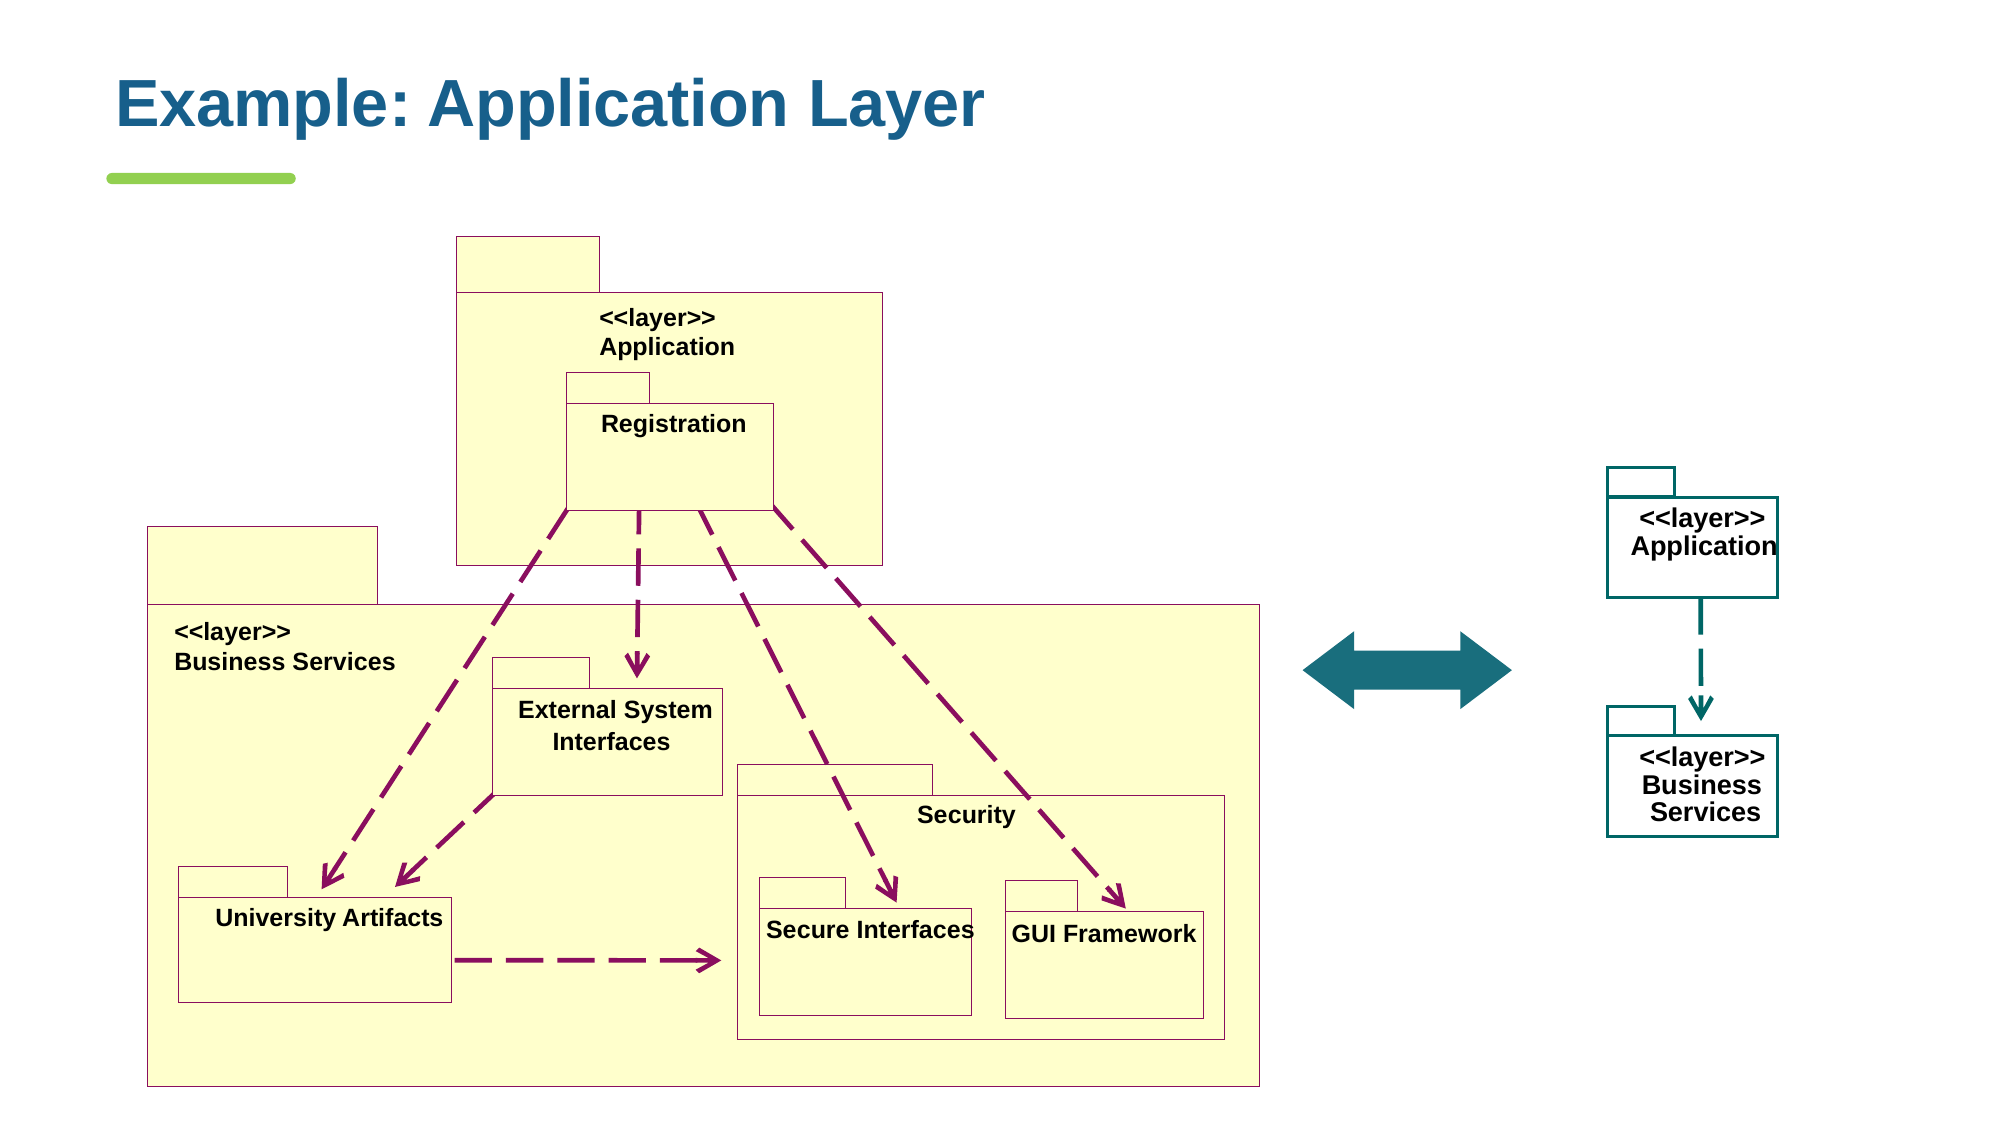

# Example: Application Layer

<<layer>>
Application

Registration

<<layer>>

Application

<<layer>>
Business Services

External System
Interfaces

<<layer>>

Security

Secure Interfaces
GUI Framework
Business

Services

University Artifacts

85